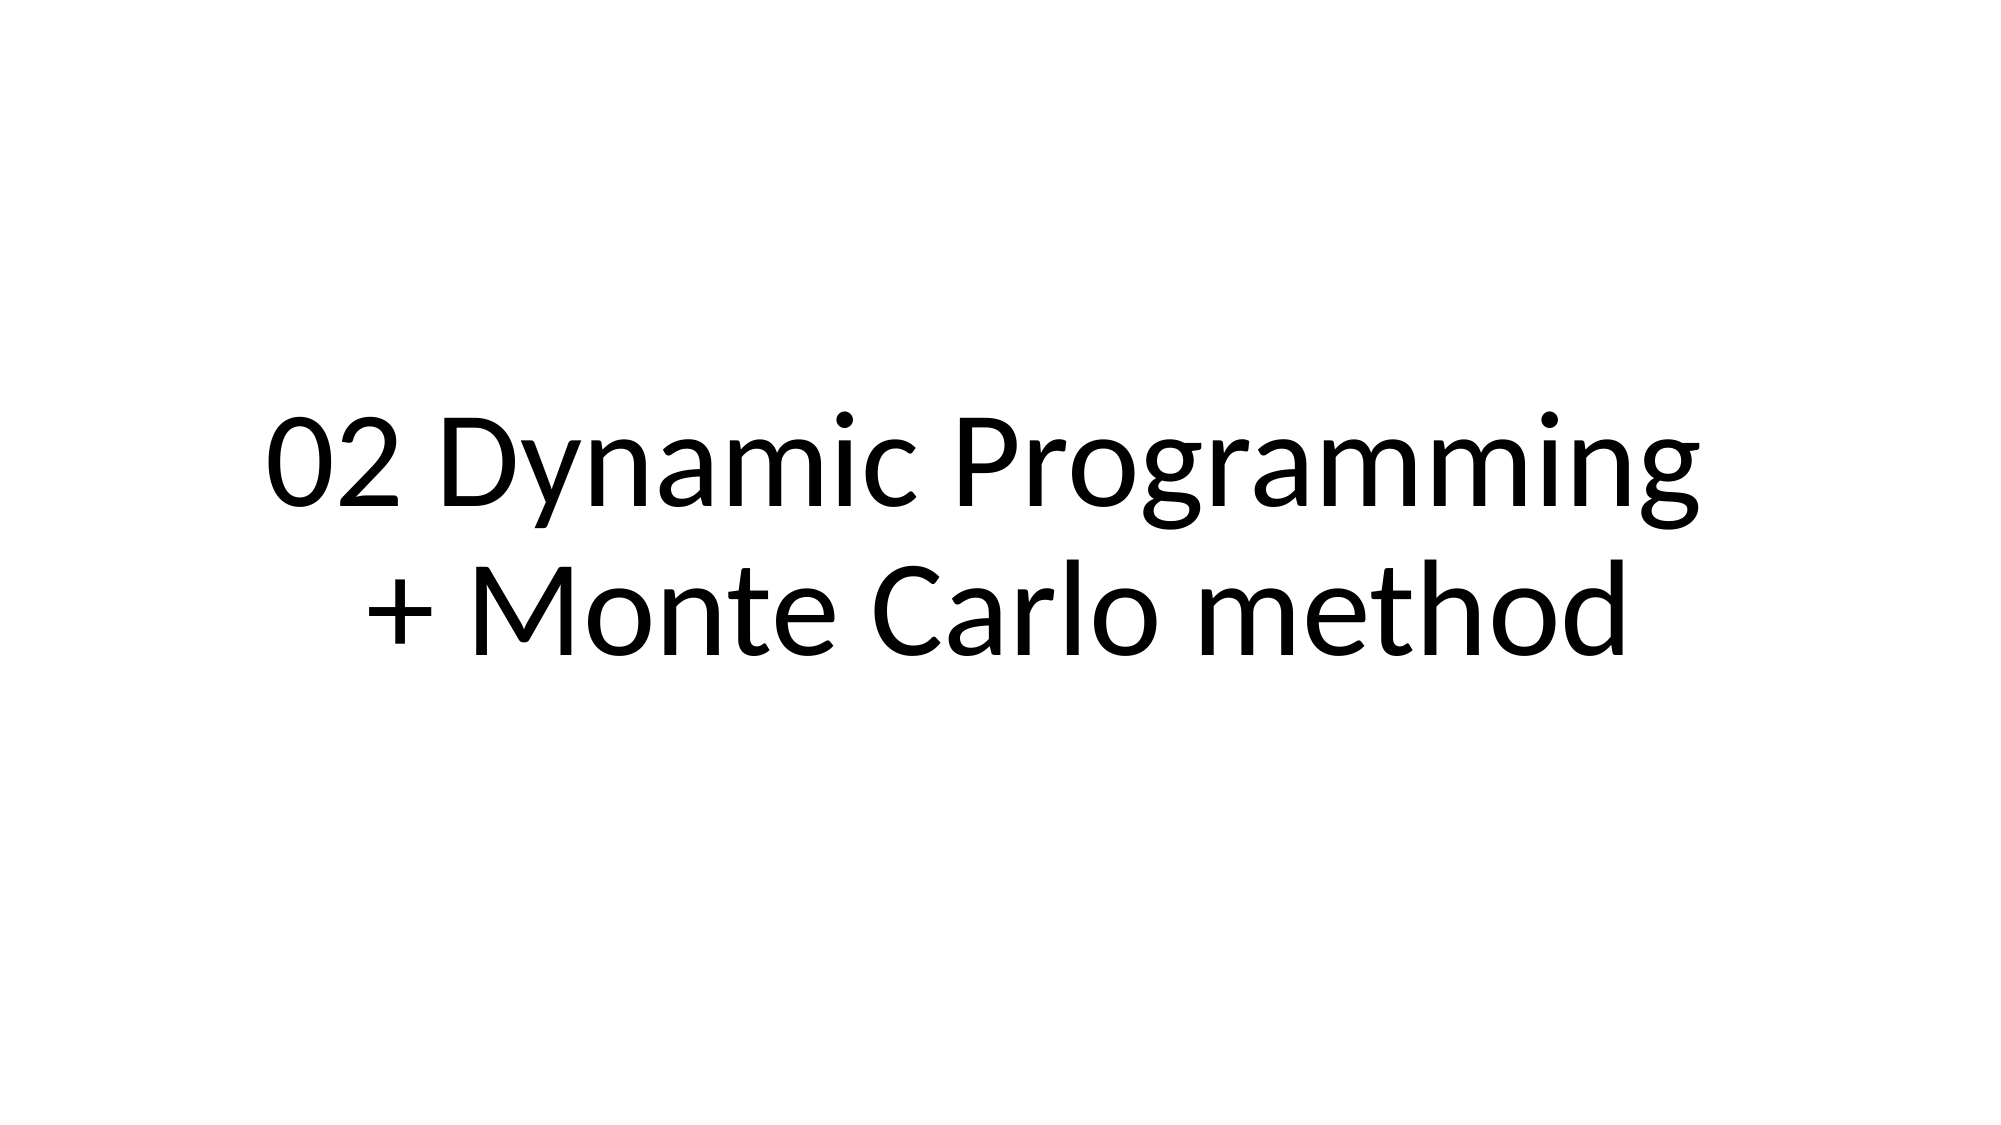

# 02 Dynamic Programming + Monte Carlo method